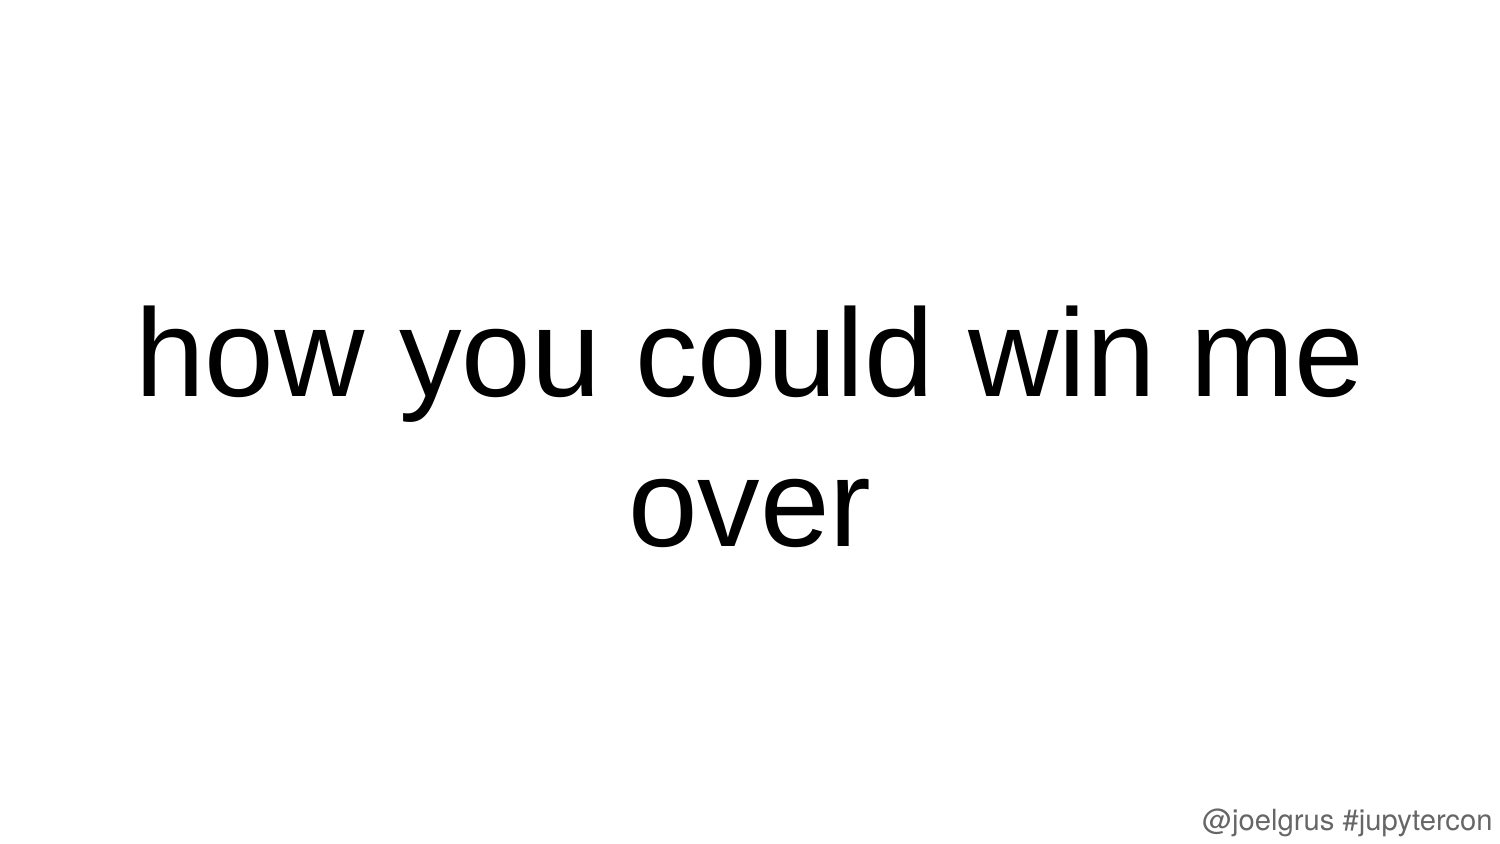

# how you could win me over
@joelgrus #jupytercon